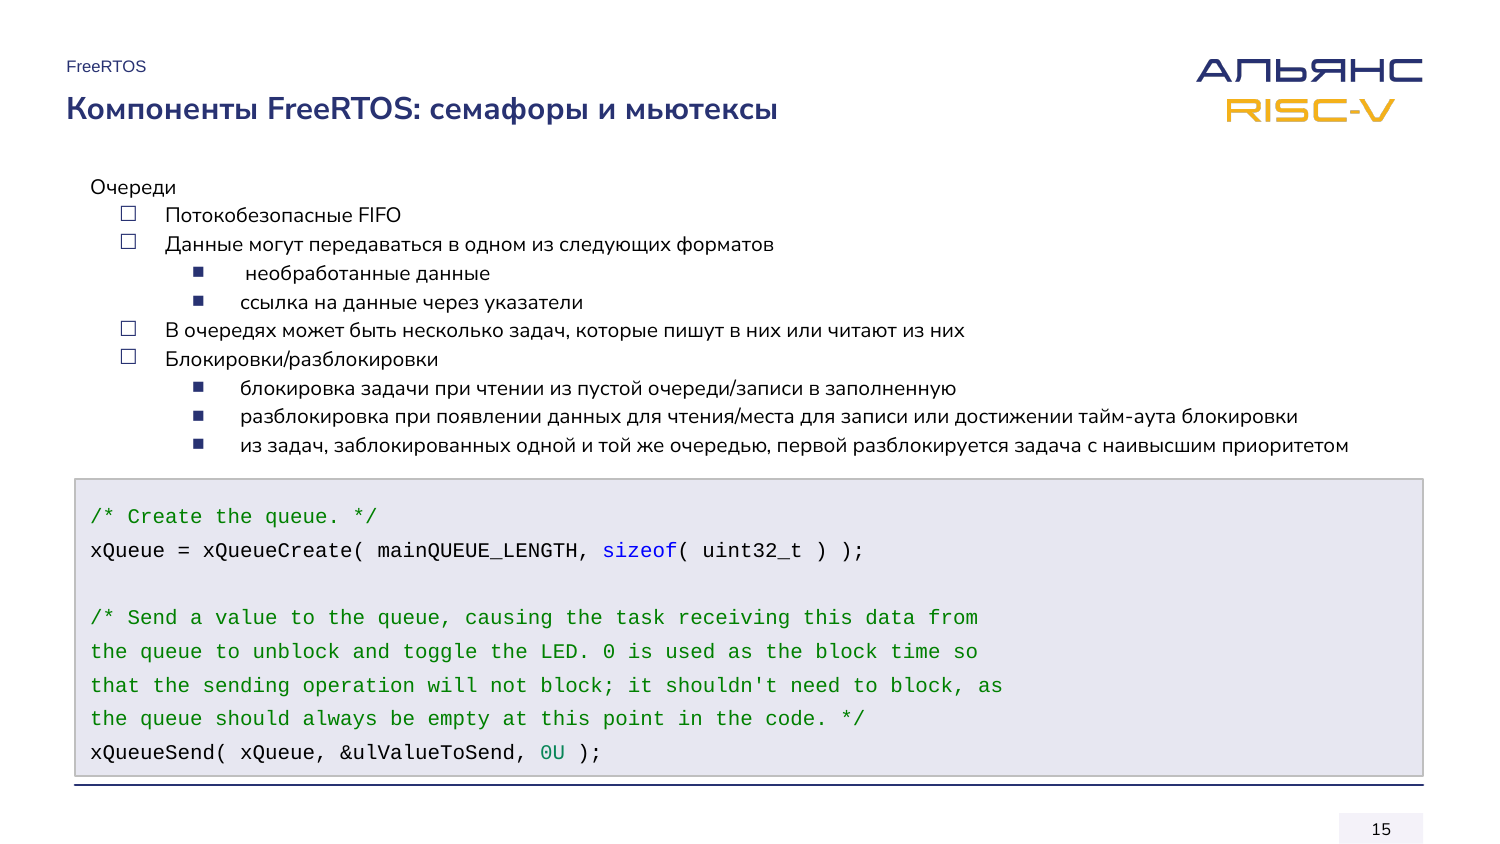

FreeRTOS
# Компоненты FreeRTOS: семафоры и мьютексы
Очереди
Потокобезопасные FIFO
Данные могут передаваться в одном из следующих форматов
 необработанные данные
ссылка на данные через указатели
В очередях может быть несколько задач, которые пишут в них или читают из них
Блокировки/разблокировки
блокировка задачи при чтении из пустой очереди/записи в заполненную
разблокировка при появлении данных для чтения/места для записи или достижении тайм-аута блокировки
из задач, заблокированных одной и той же очередью, первой разблокируется задача с наивысшим приоритетом
/* Create the queue. */
xQueue = xQueueCreate( mainQUEUE_LENGTH, sizeof( uint32_t ) );

/* Send a value to the queue, causing the task receiving this data from
the queue to unblock and toggle the LED. 0 is used as the block time so
that the sending operation will not block; it shouldn't need to block, as
the queue should always be empty at this point in the code. */
xQueueSend( xQueue, &ulValueToSend, 0U );